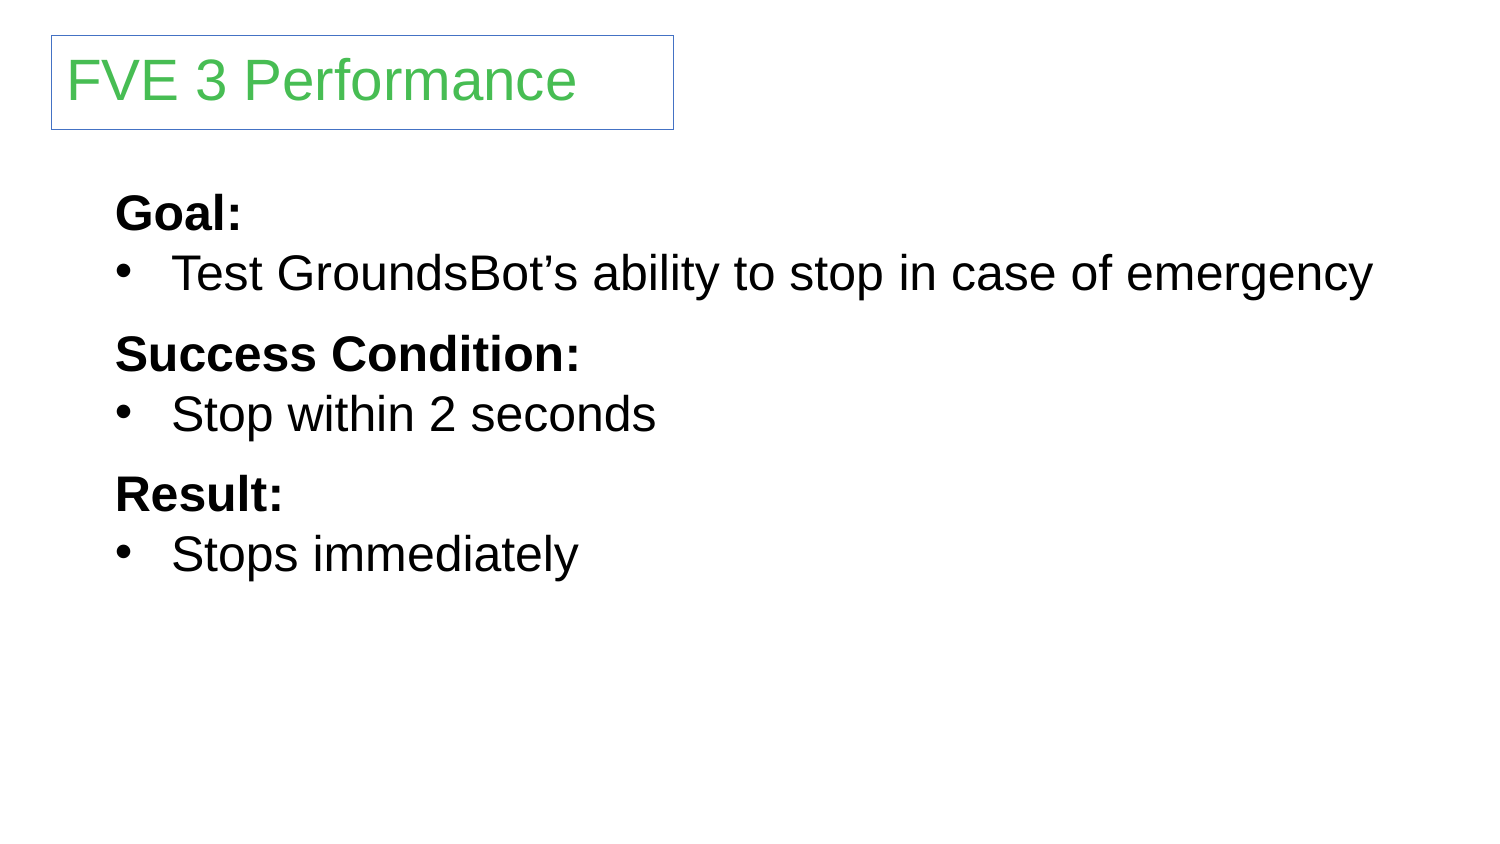

FVE 3 Performance
Goal:
Test GroundsBot’s ability to stop in case of emergency

Success Condition:
Stop within 2 seconds
Result:
Stops immediately